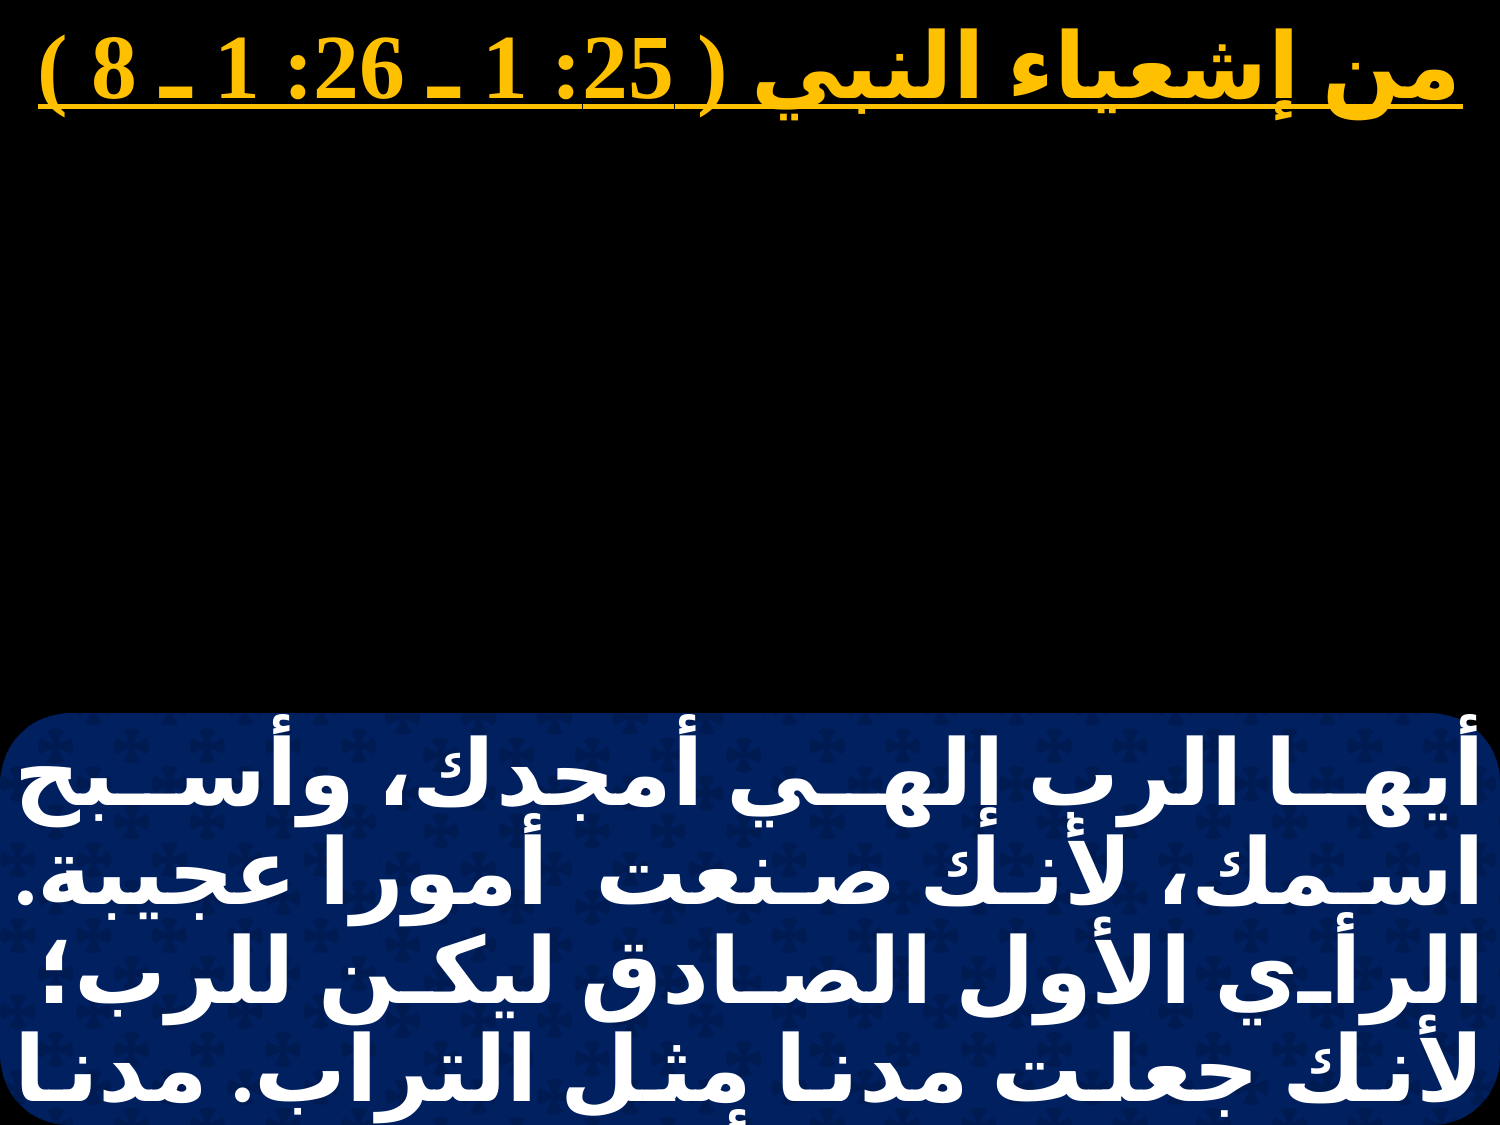

من إشعياء النبي ( 25: 1 ـ 26: 1 ـ 8 )
أيها الرب إلهي أمجدك، وأسبح اسمك، لأنك صنعت  أمورا عجيبة. الرأي الأول الصادق ليكن للرب؛  لأنك جعلت مدنا مثل التراب. مدنا حصينة لتسقط  أساساتها. مدينة المنافقين لا تبنى إلى الأبد. لأجل